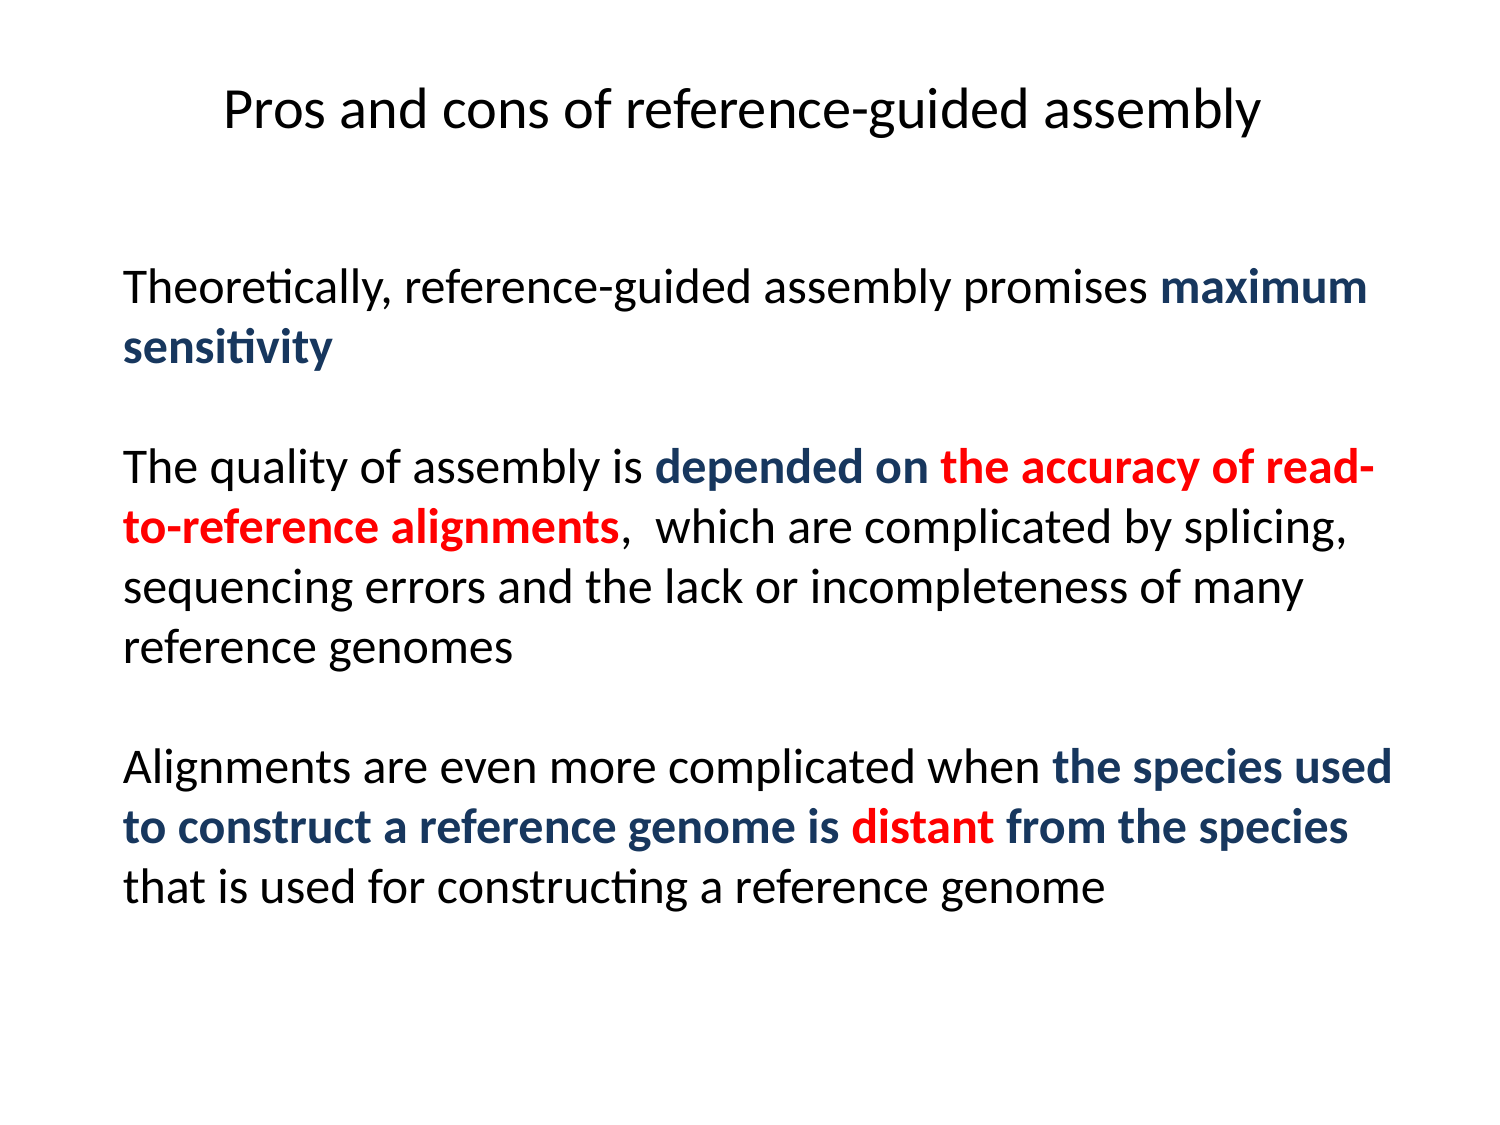

Pros and cons of reference-guided assembly
Theoretically, reference-guided assembly promises maximum sensitivity

The quality of assembly is depended on the accuracy of read-to-reference alignments,  which are complicated by splicing, sequencing errors and the lack or incompleteness of many reference genomes

Alignments are even more complicated when the species used to construct a reference genome is distant from the species that is used for constructing a reference genome